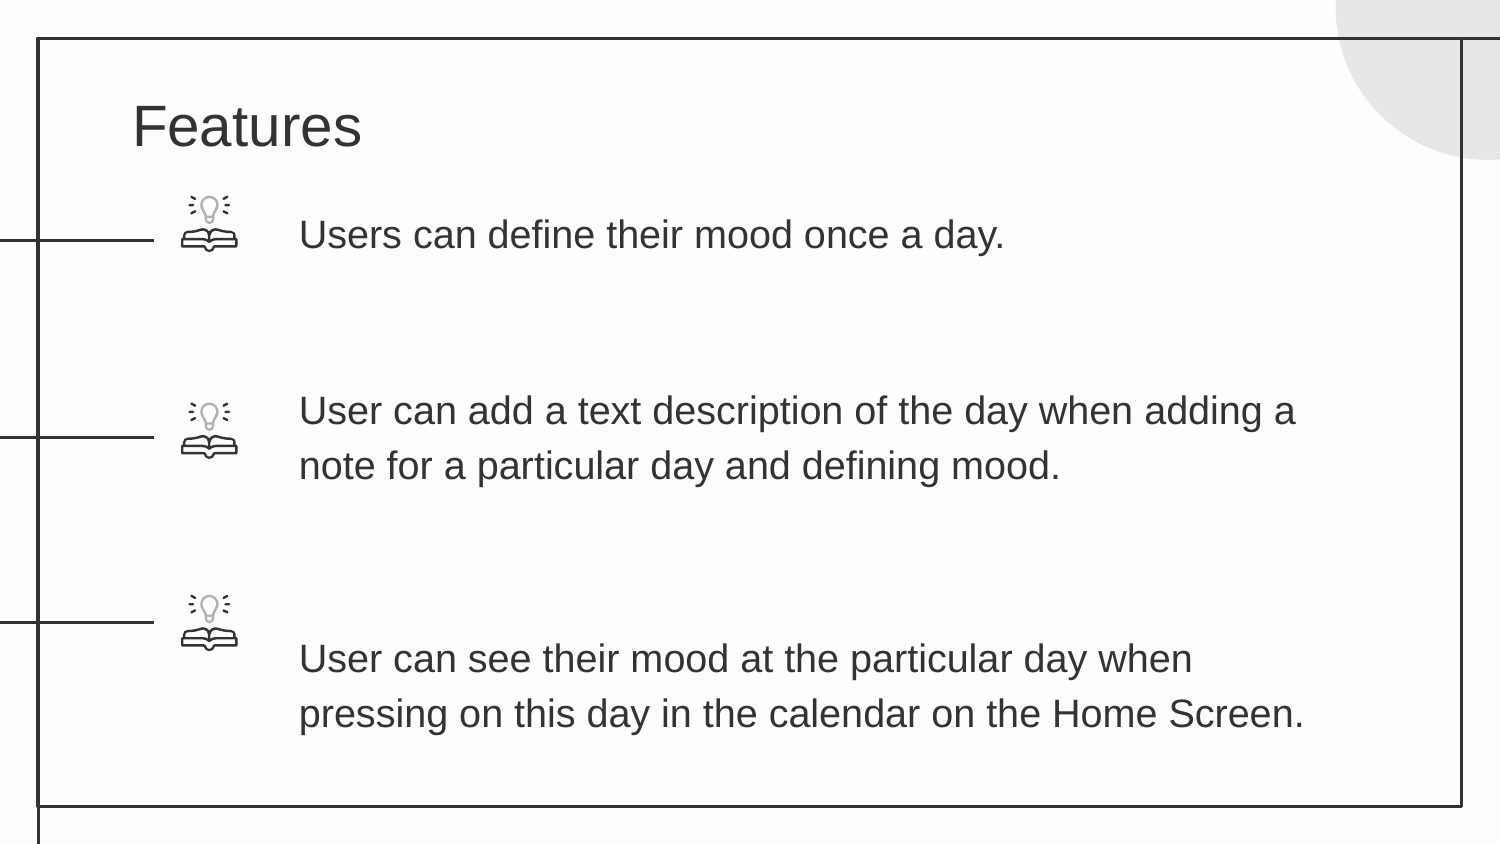

# Features
Users can define their mood once a day.

User can add a text description of the day when adding a note for a particular day and defining mood.

User can see their mood at the particular day when pressing on this day in the calendar on the Home Screen.